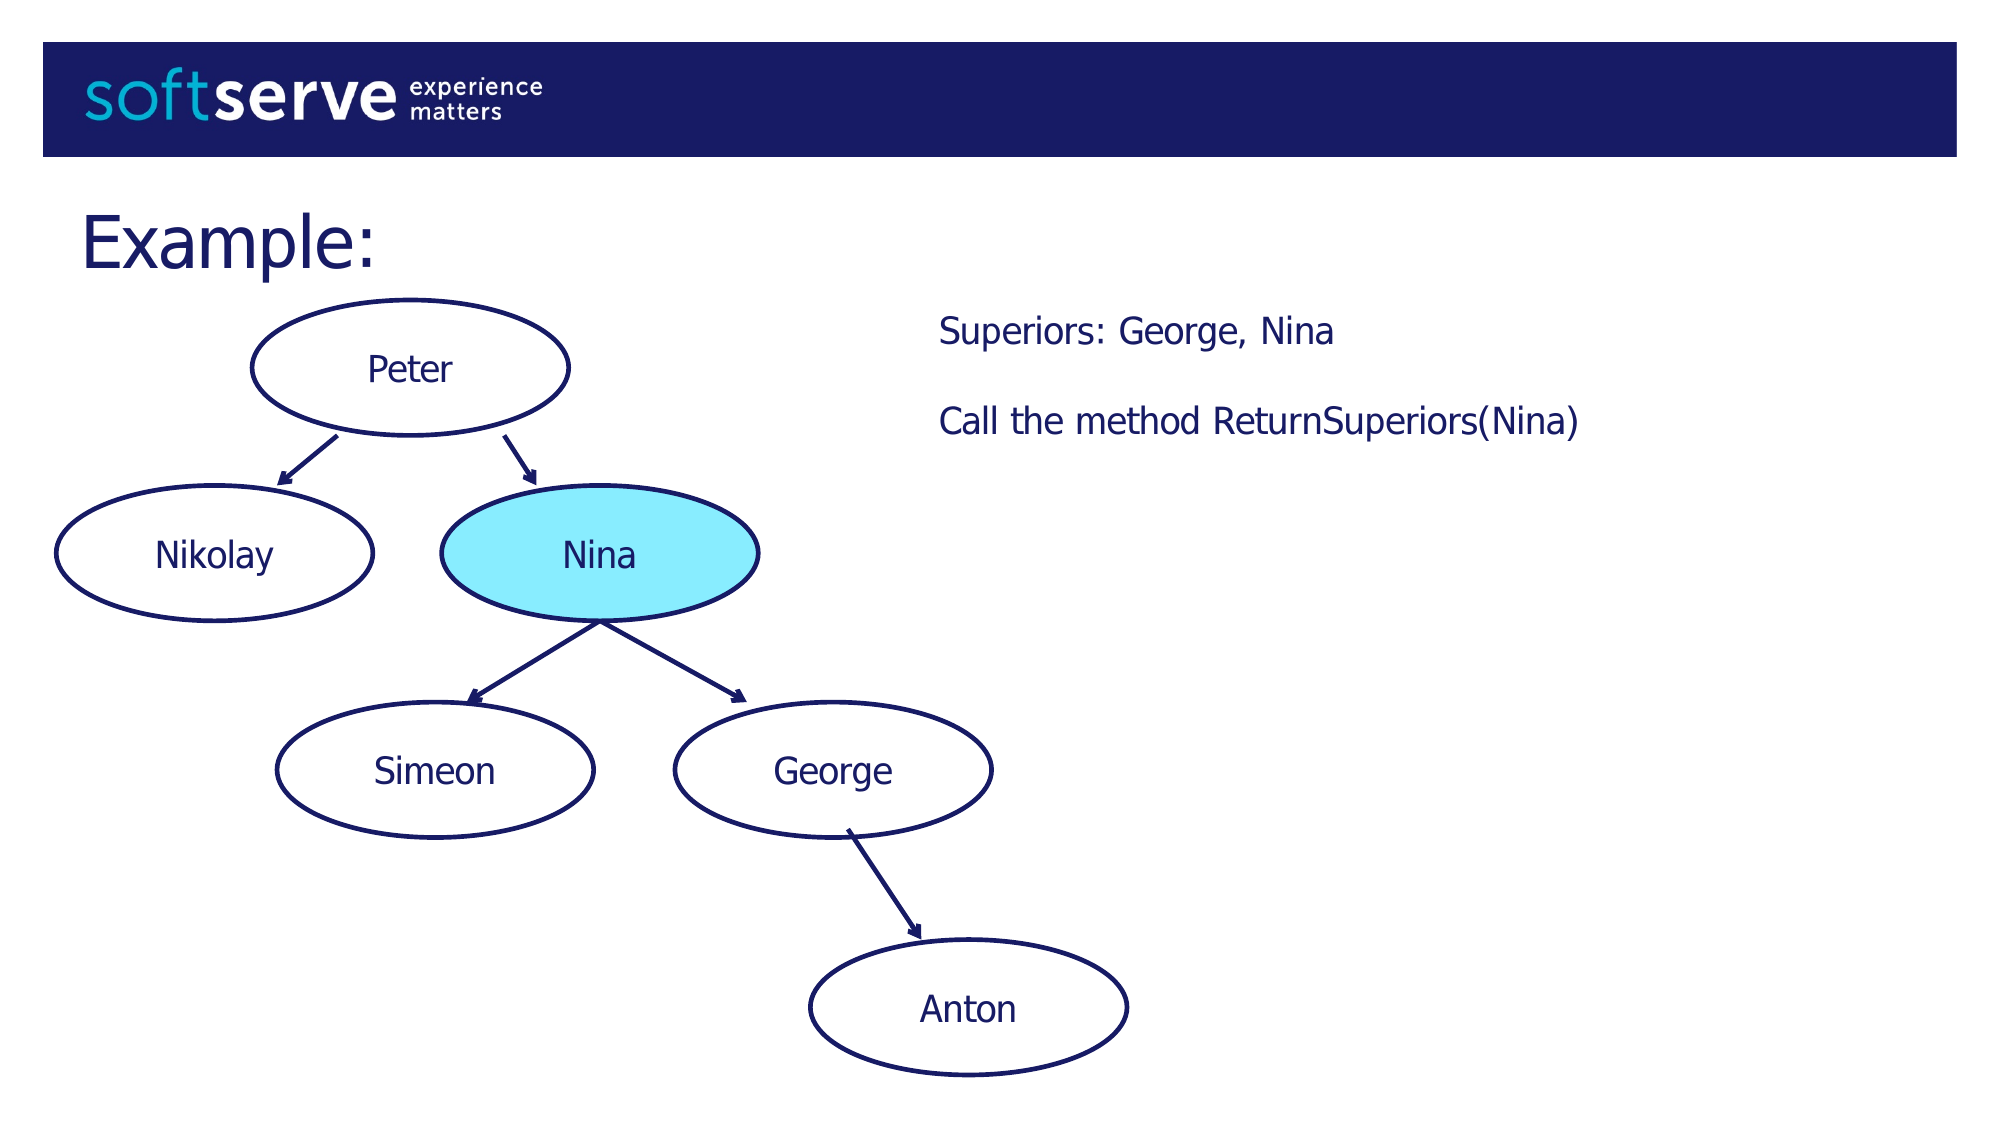

# Example:
Peter
Superiors: George, Nina

Call the method ReturnSuperiors(Nina)

Nikolay
Nina
Simeon
George
Anton